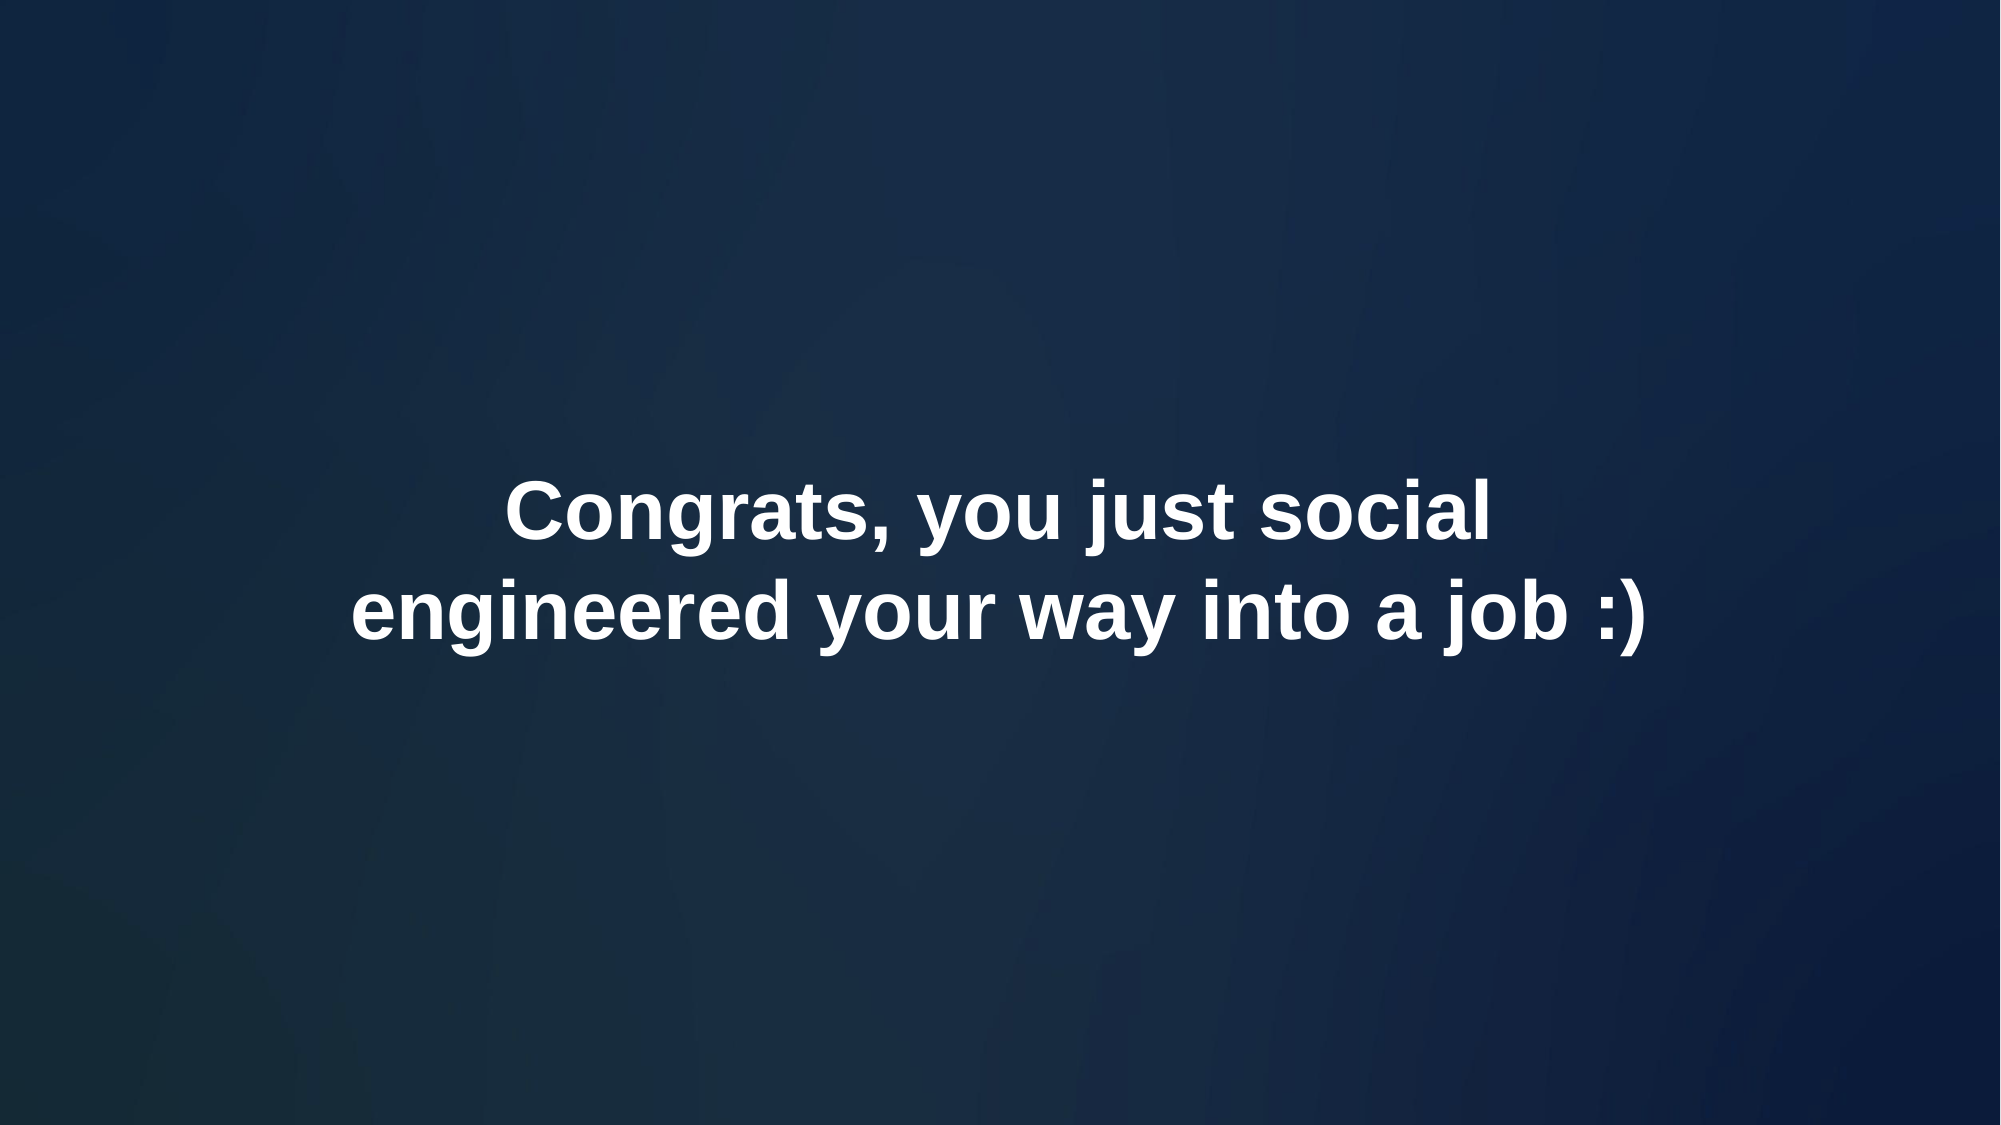

Congrats, you just social engineered your way into a job :)